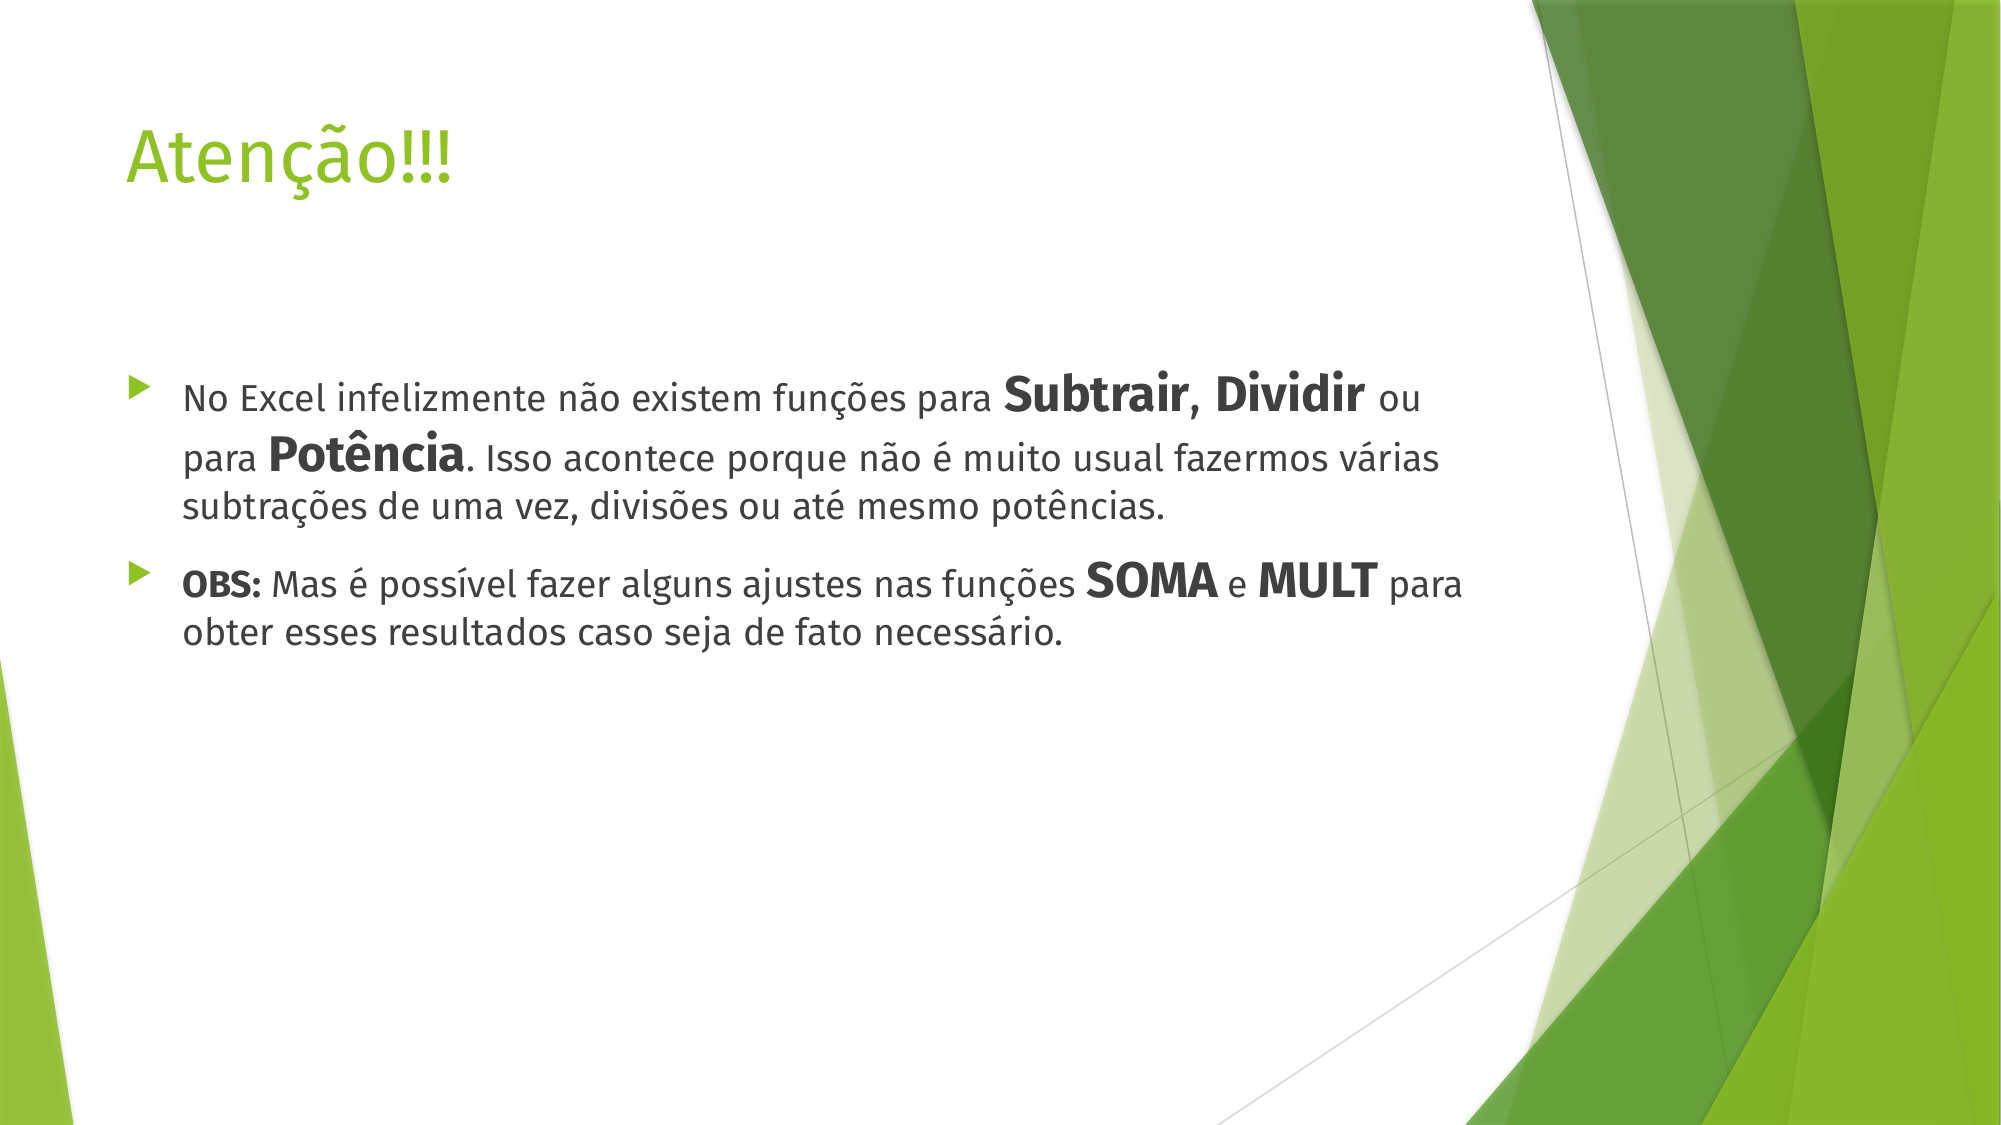

# Atenção!!!
No Excel infelizmente não existem funções para Subtrair, Dividir ou para Potência. Isso acontece porque não é muito usual fazermos várias subtrações de uma vez, divisões ou até mesmo potências.
OBS: Mas é possível fazer alguns ajustes nas funções SOMA e MULT para obter esses resultados caso seja de fato necessário.